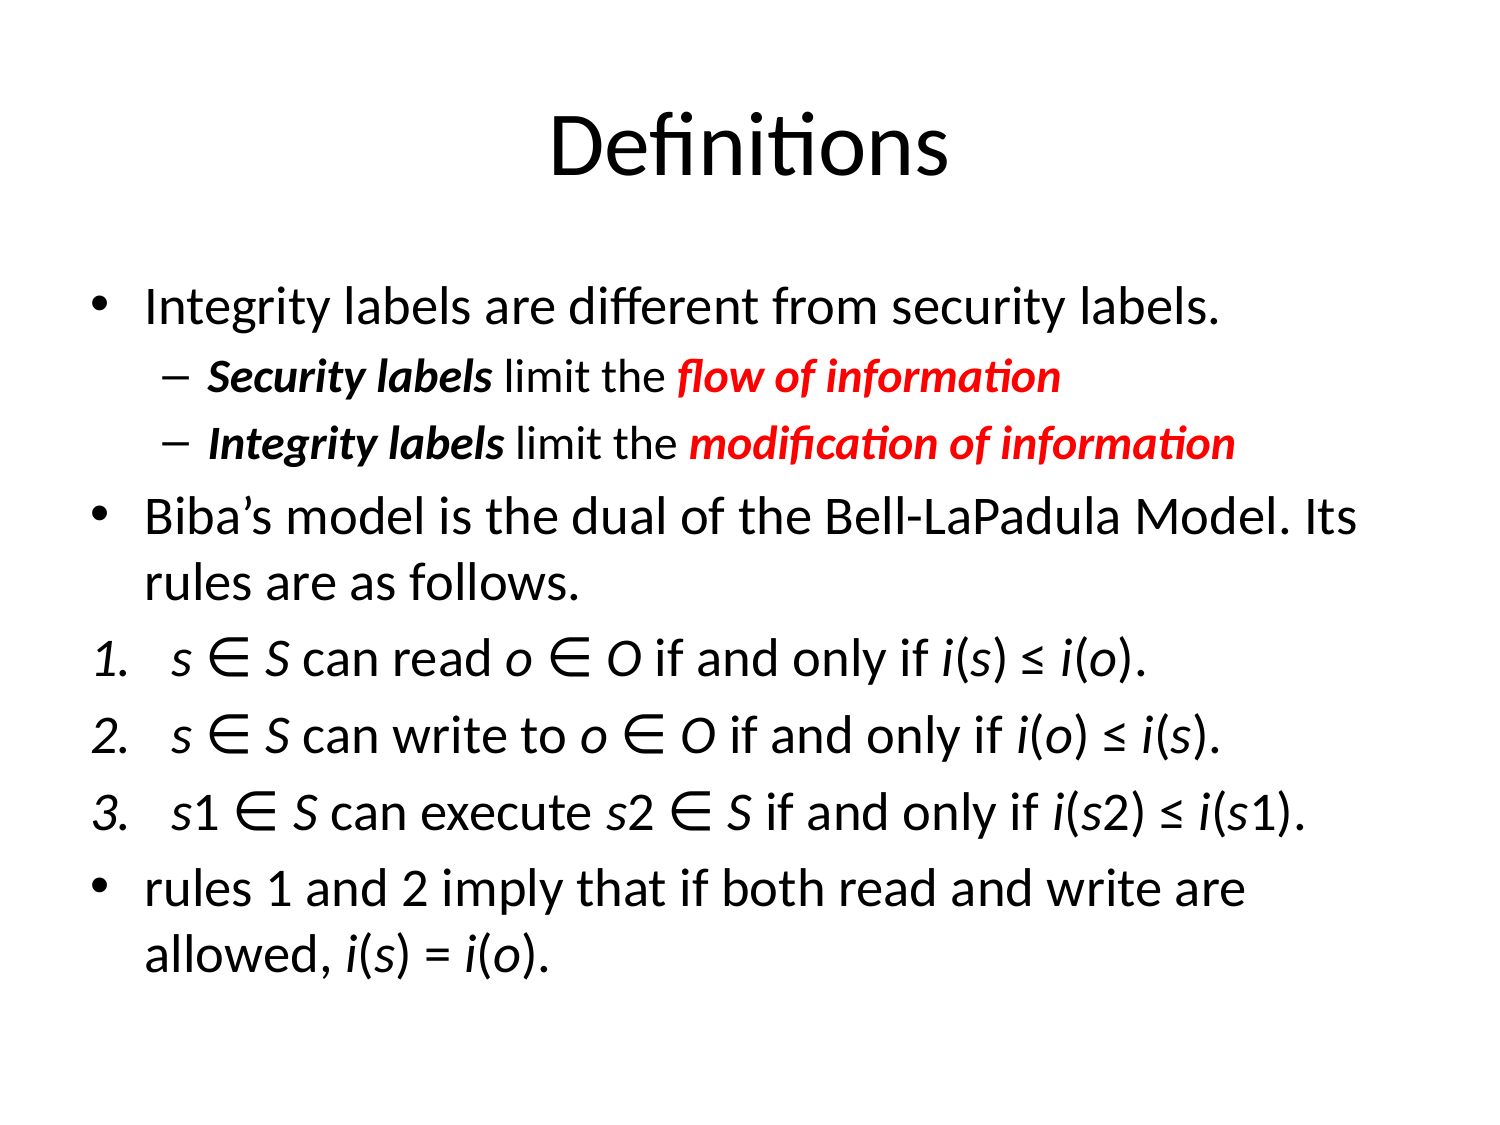

# Definitions
Integrity labels are different from security labels.
Security labels limit the flow of information
Integrity labels limit the modification of information
Biba’s model is the dual of the Bell-LaPadula Model. Its rules are as follows.
s ∈ S can read o ∈ O if and only if i(s) ≤ i(o).
s ∈ S can write to o ∈ O if and only if i(o) ≤ i(s).
s1 ∈ S can execute s2 ∈ S if and only if i(s2) ≤ i(s1).
rules 1 and 2 imply that if both read and write are allowed, i(s) = i(o).